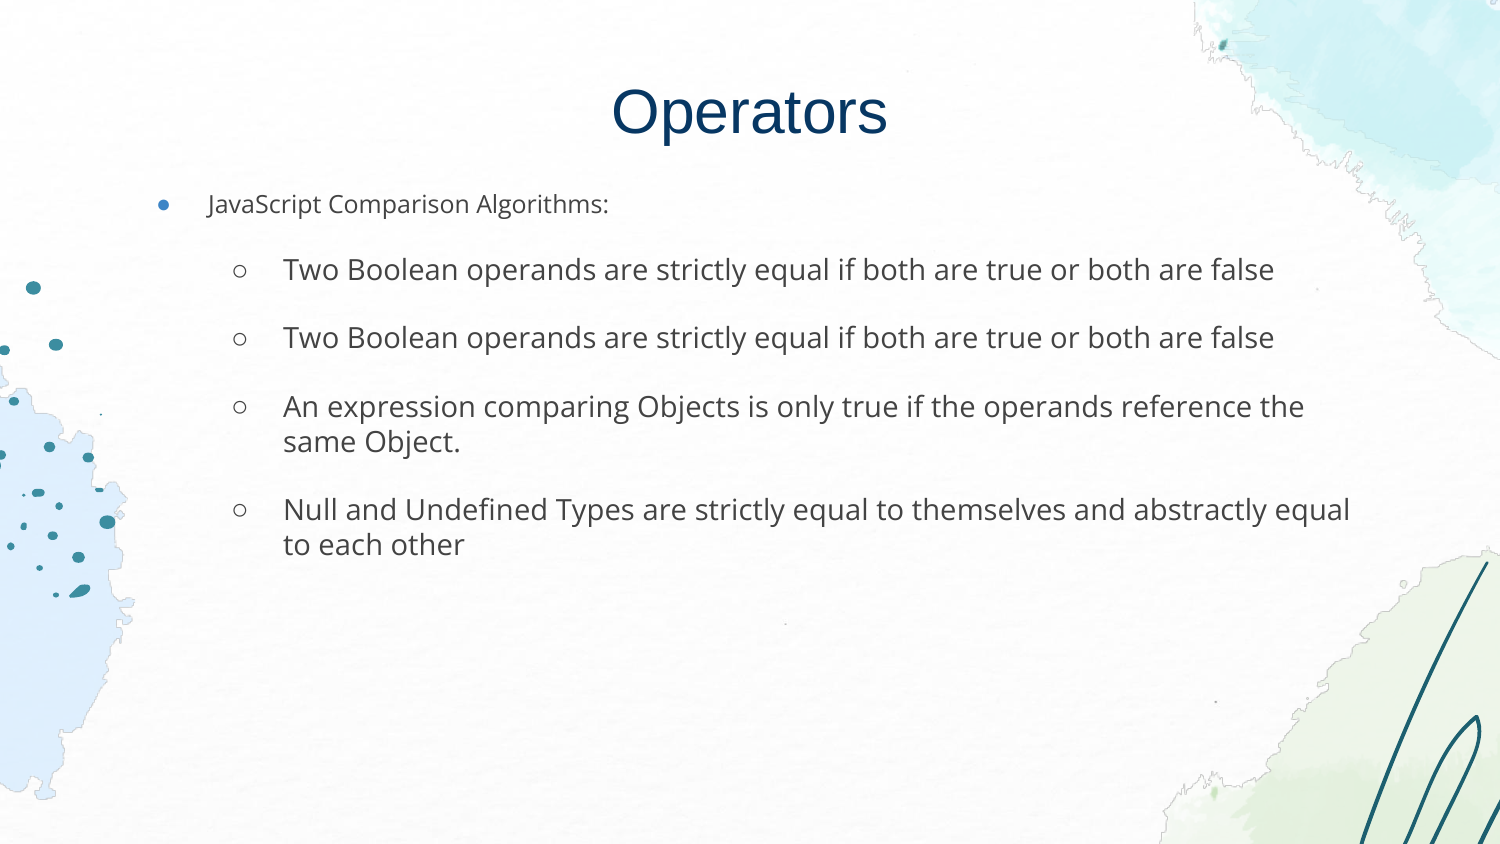

# Operators
JavaScript Comparison Algorithms:
Two Boolean operands are strictly equal if both are true or both are false
Two Boolean operands are strictly equal if both are true or both are false
An expression comparing Objects is only true if the operands reference the same Object.
Null and Undefined Types are strictly equal to themselves and abstractly equal to each other